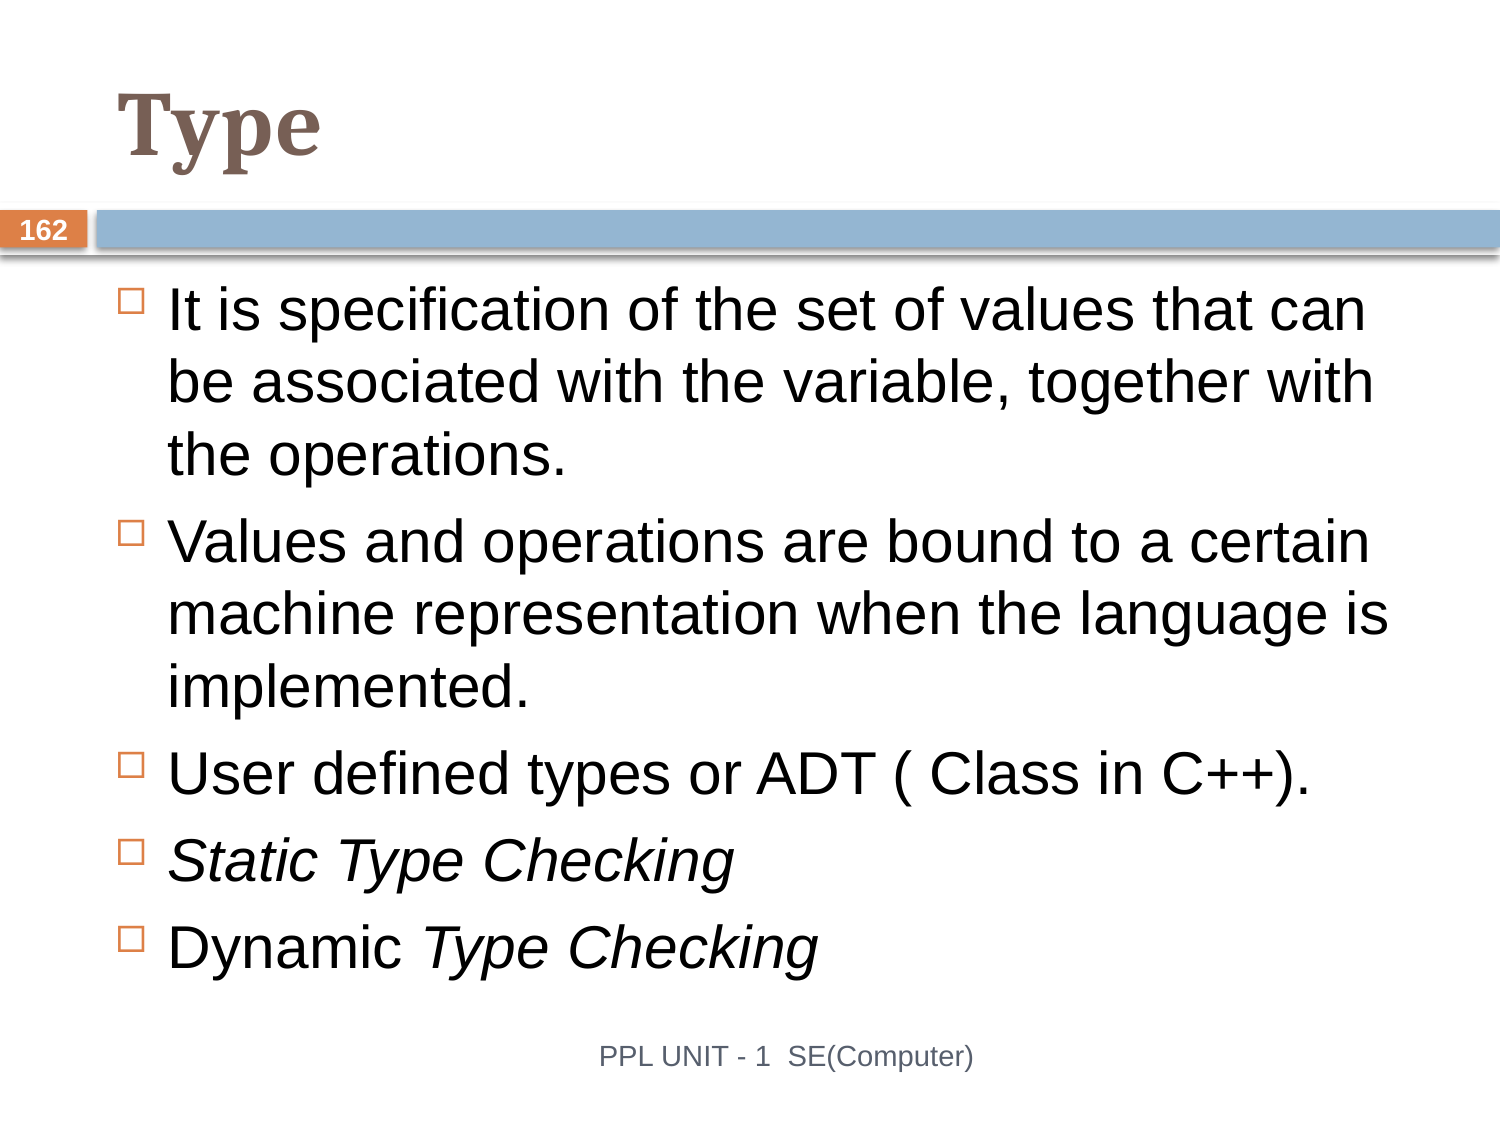

# Type
162
It is specification of the set of values that can be associated with the variable, together with the operations.
Values and operations are bound to a certain machine representation when the language is implemented.
User defined types or ADT ( Class in C++).
Static Type Checking
Dynamic Type Checking

PPL UNIT - 1  SE(Computer)